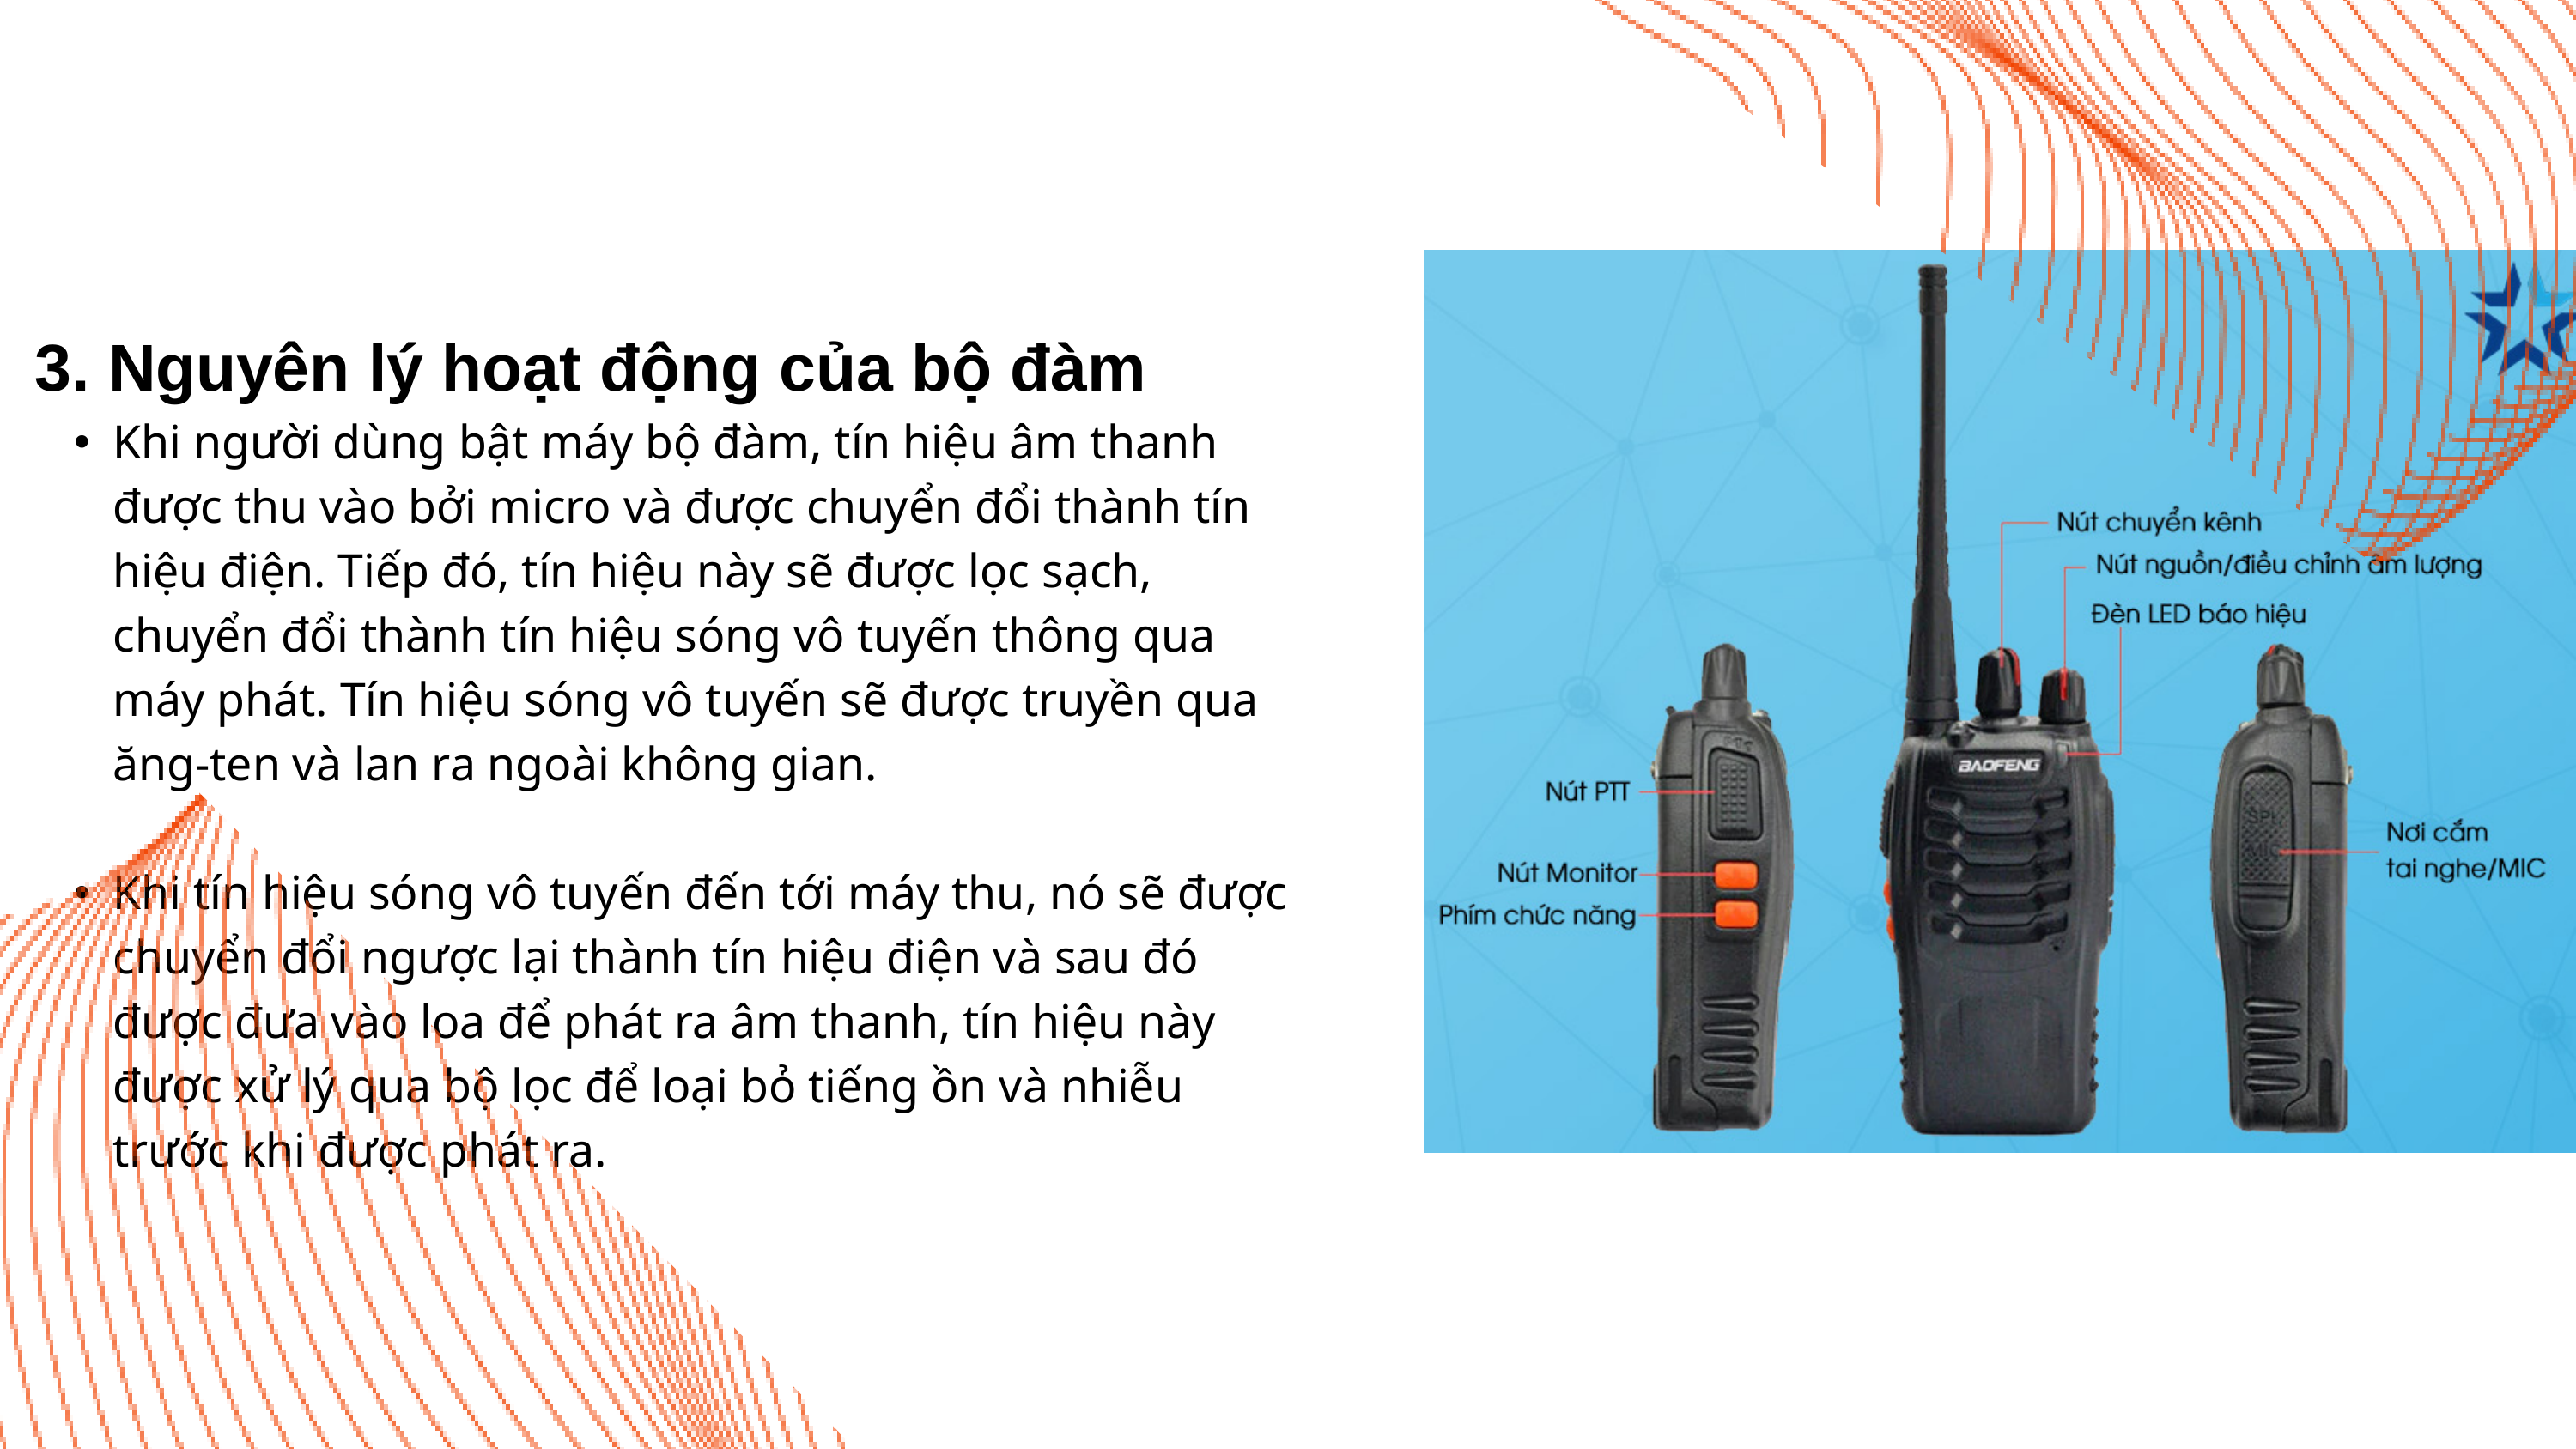

3. Nguyên lý hoạt động của bộ đàm
Khi người dùng bật máy bộ đàm, tín hiệu âm thanh được thu vào bởi micro và được chuyển đổi thành tín hiệu điện. Tiếp đó, tín hiệu này sẽ được lọc sạch, chuyển đổi thành tín hiệu sóng vô tuyến thông qua máy phát. Tín hiệu sóng vô tuyến sẽ được truyền qua ăng-ten và lan ra ngoài không gian.

Khi tín hiệu sóng vô tuyến đến tới máy thu, nó sẽ được chuyển đổi ngược lại thành tín hiệu điện và sau đó được đưa vào loa để phát ra âm thanh, tín hiệu này được xử lý qua bộ lọc để loại bỏ tiếng ồn và nhiễu trước khi được phát ra.